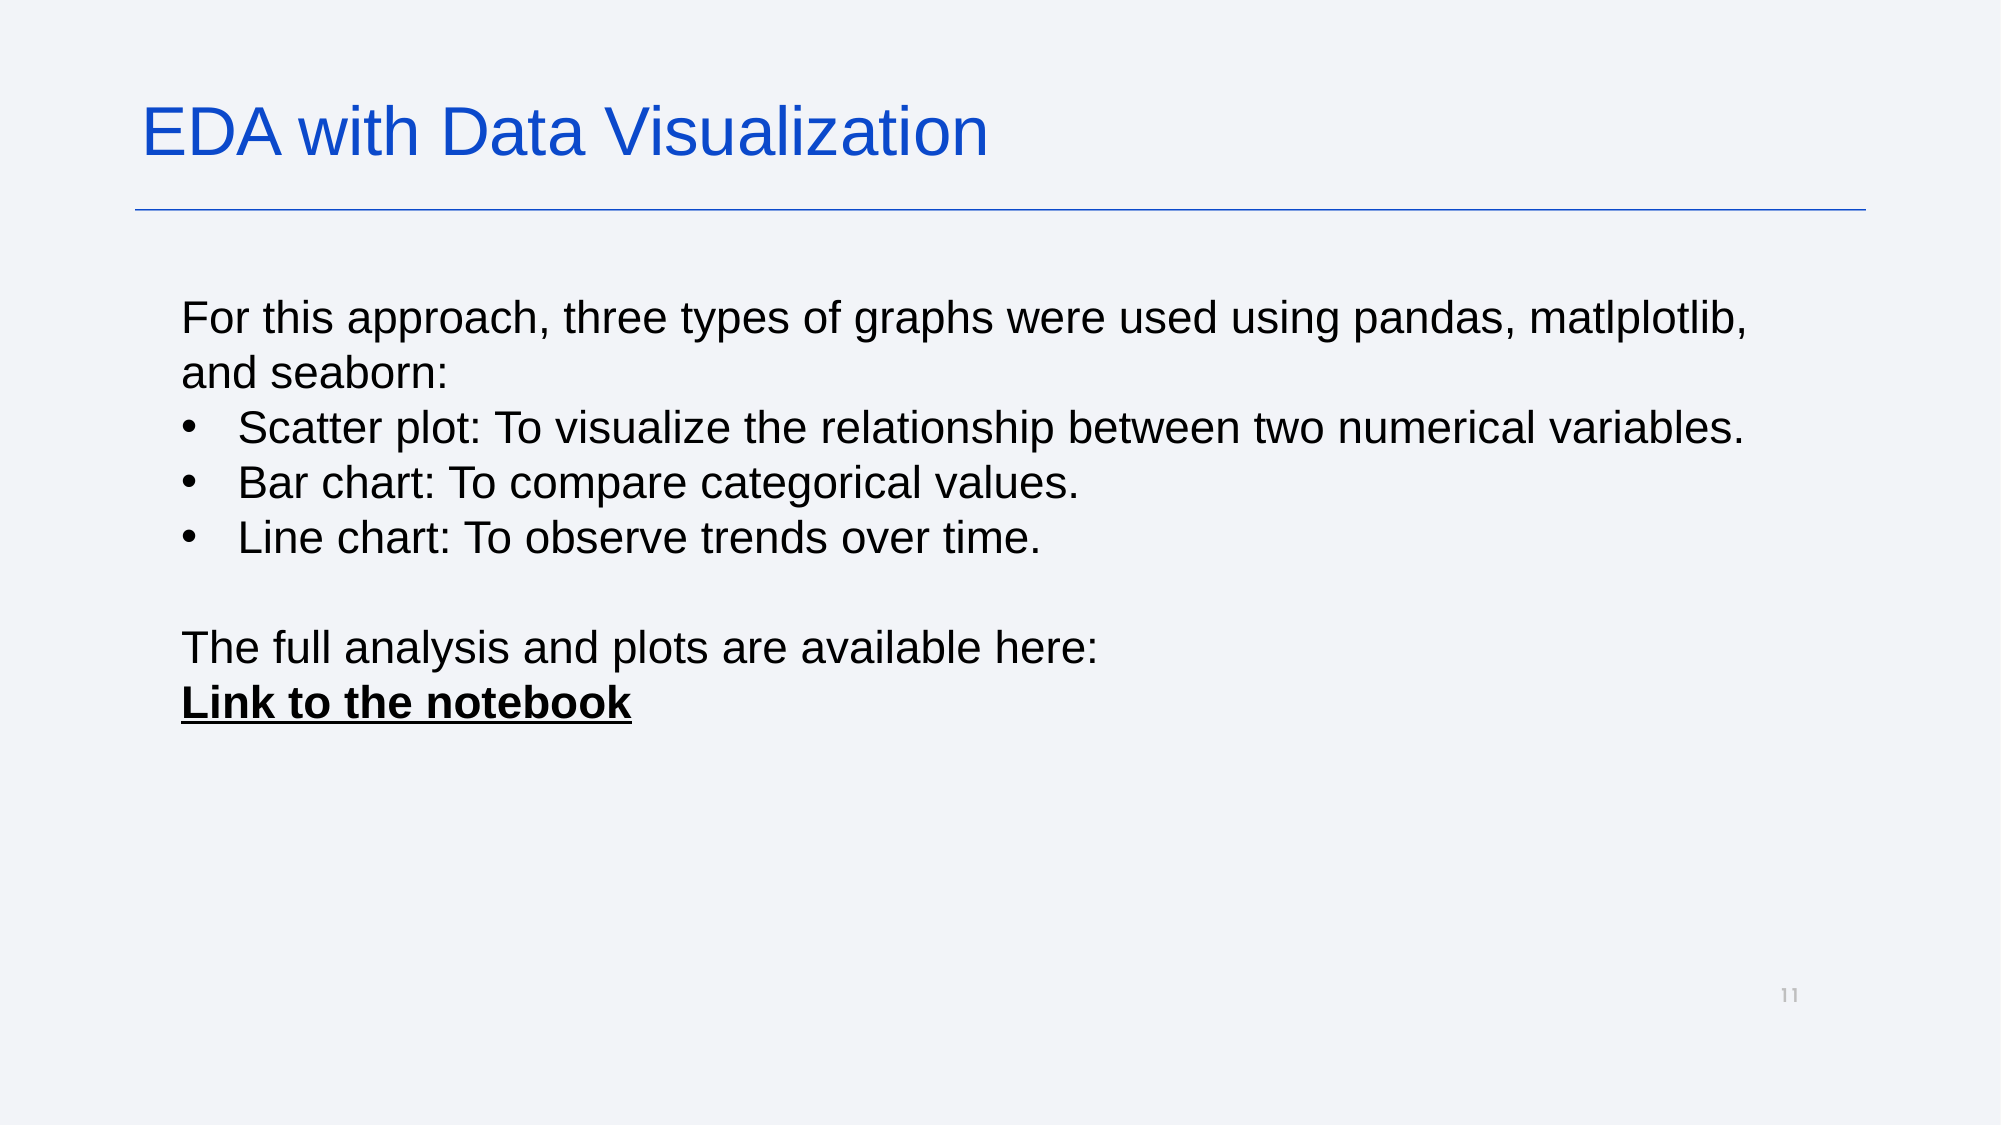

EDA with Data Visualization
For this approach, three types of graphs were used using pandas, matlplotlib, and seaborn:
Scatter plot: To visualize the relationship between two numerical variables.
Bar chart: To compare categorical values.
Line chart: To observe trends over time.

The full analysis and plots are available here:
Link to the notebook
11